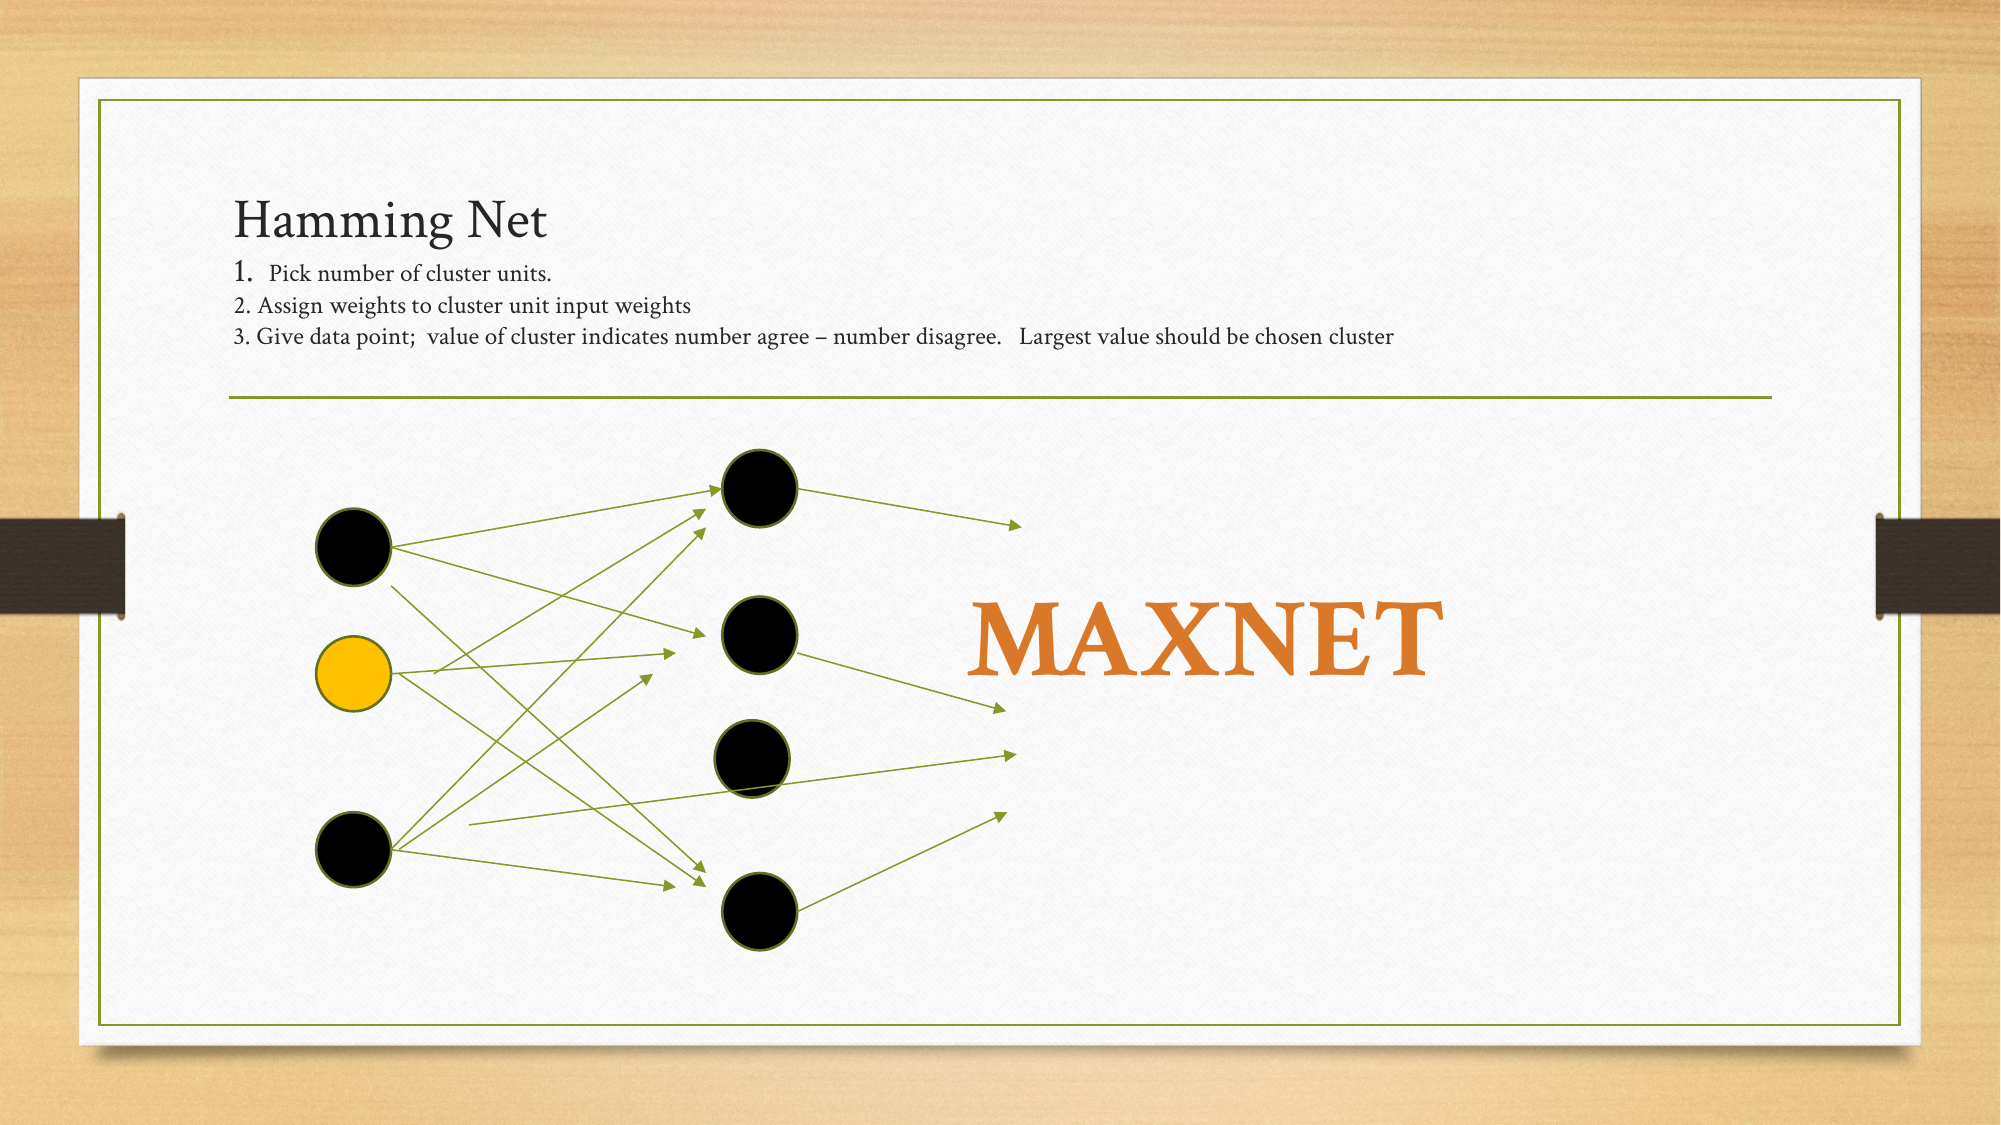

# Hamming Net 1.  Pick number of cluster units. 2. Assign weights to cluster unit input weights 3. Give data point;  value of cluster indicates number agree – number disagree.   Largest value should be chosen cluster

MAXNET